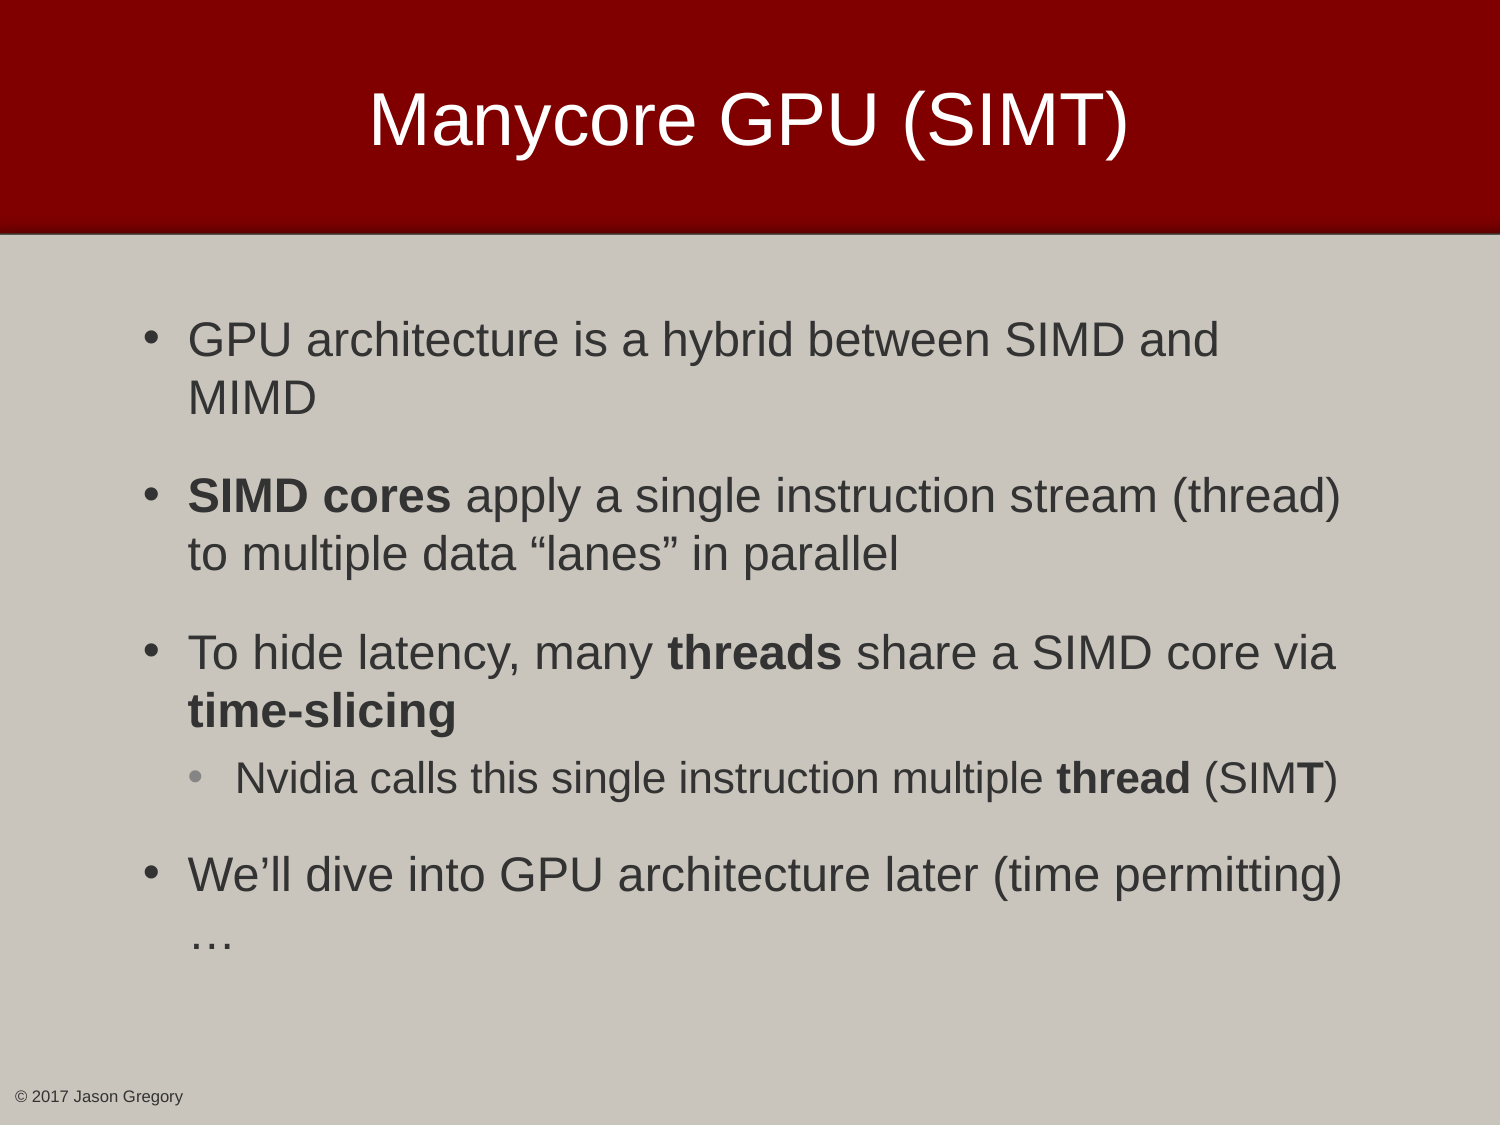

# Manycore GPU (SIMT)
GPU architecture is a hybrid between SIMD and MIMD
SIMD cores apply a single instruction stream (thread) to multiple data “lanes” in parallel
To hide latency, many threads share a SIMD core via time-slicing
Nvidia calls this single instruction multiple thread (SIMT)
We’ll dive into GPU architecture later (time permitting)…
© 2017 Jason Gregory